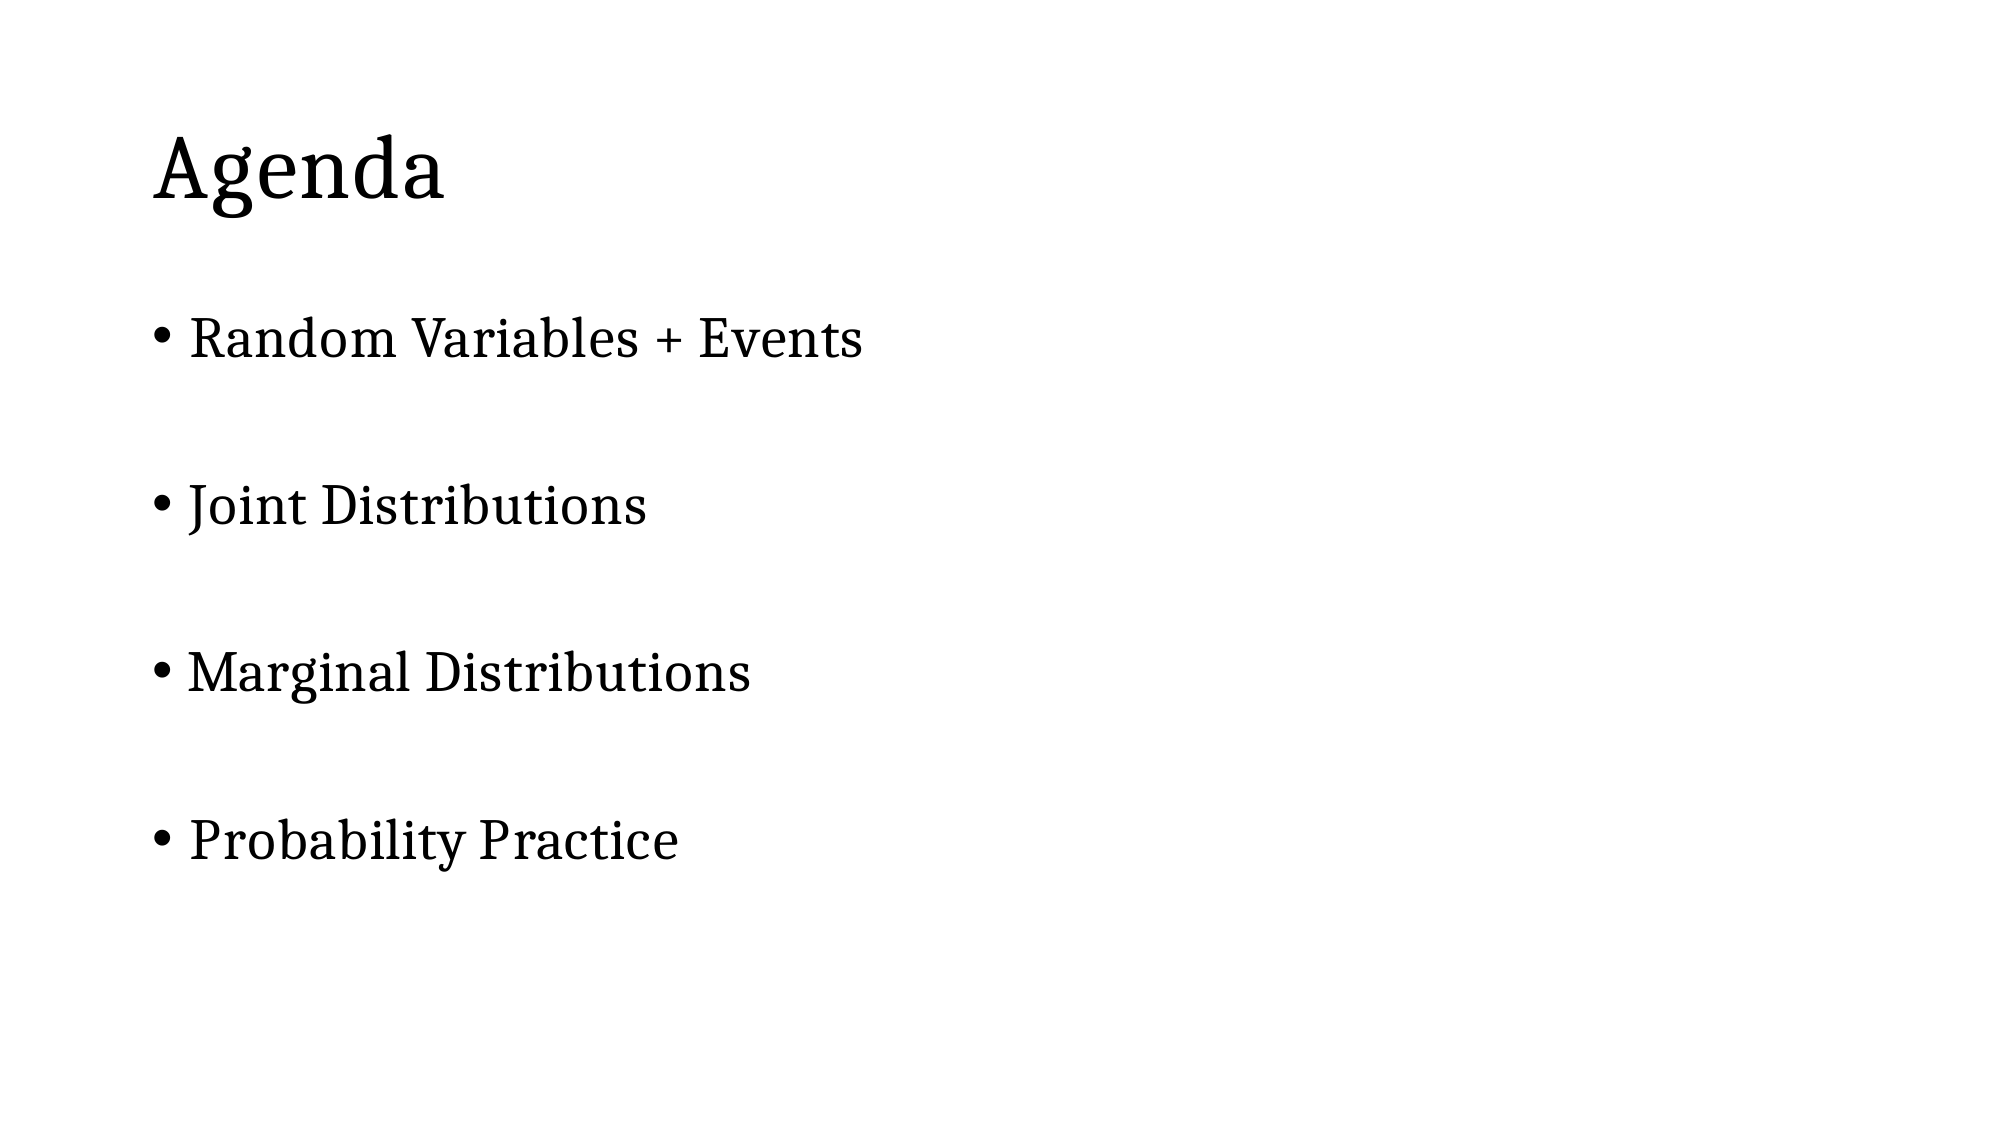

# Agenda
Random Variables + Events

Joint Distributions

Marginal Distributions

Probability Practice